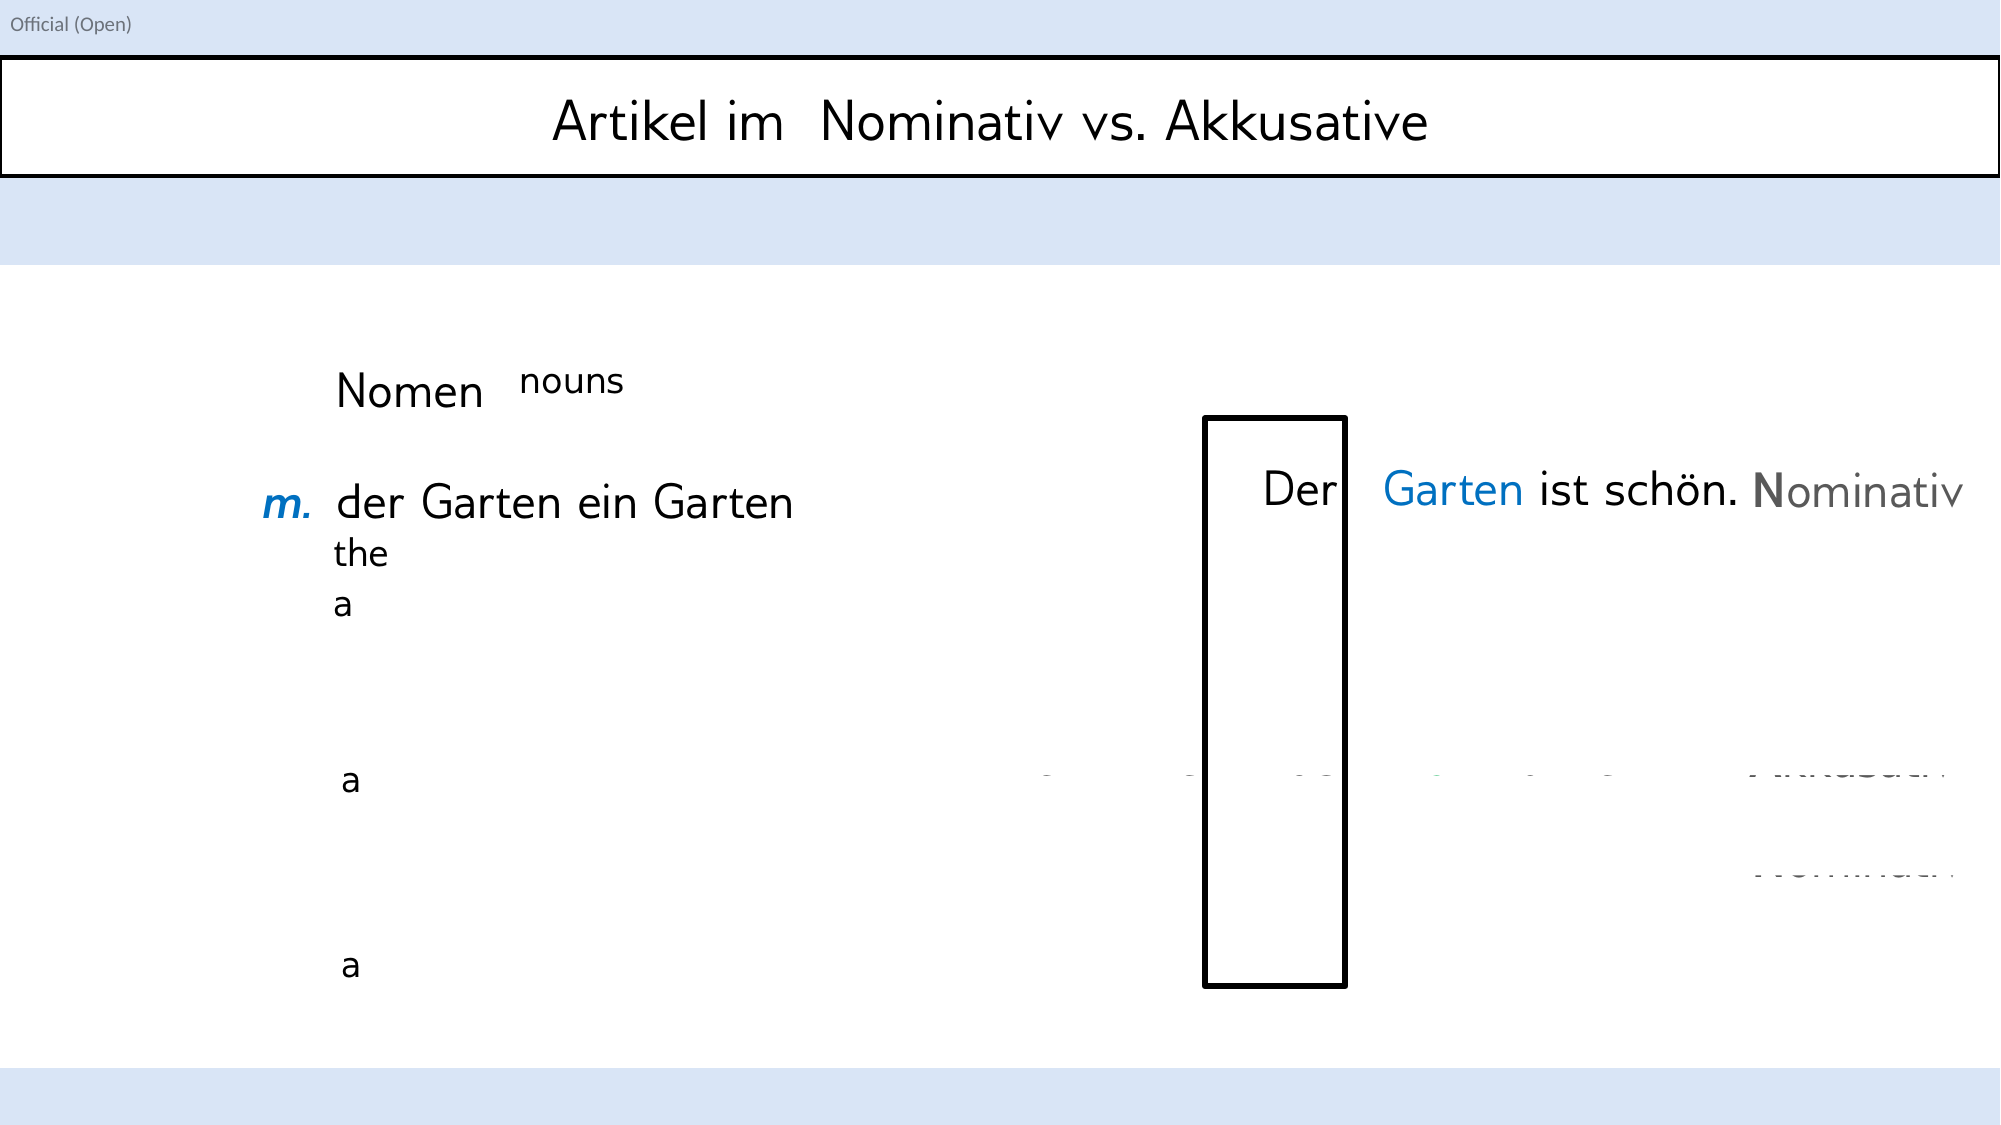

Artikel im  Nominativ vs. Akkusative
ß
Nomen
nouns
                        Der   Garten ist schön.
        Ich finde   den    Garten schön.
                        Das    Bad ist dunkel.
        Ich finde    das    Bad dunkel.
                        Die     Küche ist hell.
        Ich finde    die     Küche hell.

Nominativ
m.
der Garten ein Garten
Akkusativ
the			    a

n.
Nominativ
das Bad    ein Bad

Akkusativ
the			    a

f.
Nominativ
die Küche eine Küche

the			     a
Akkusativ